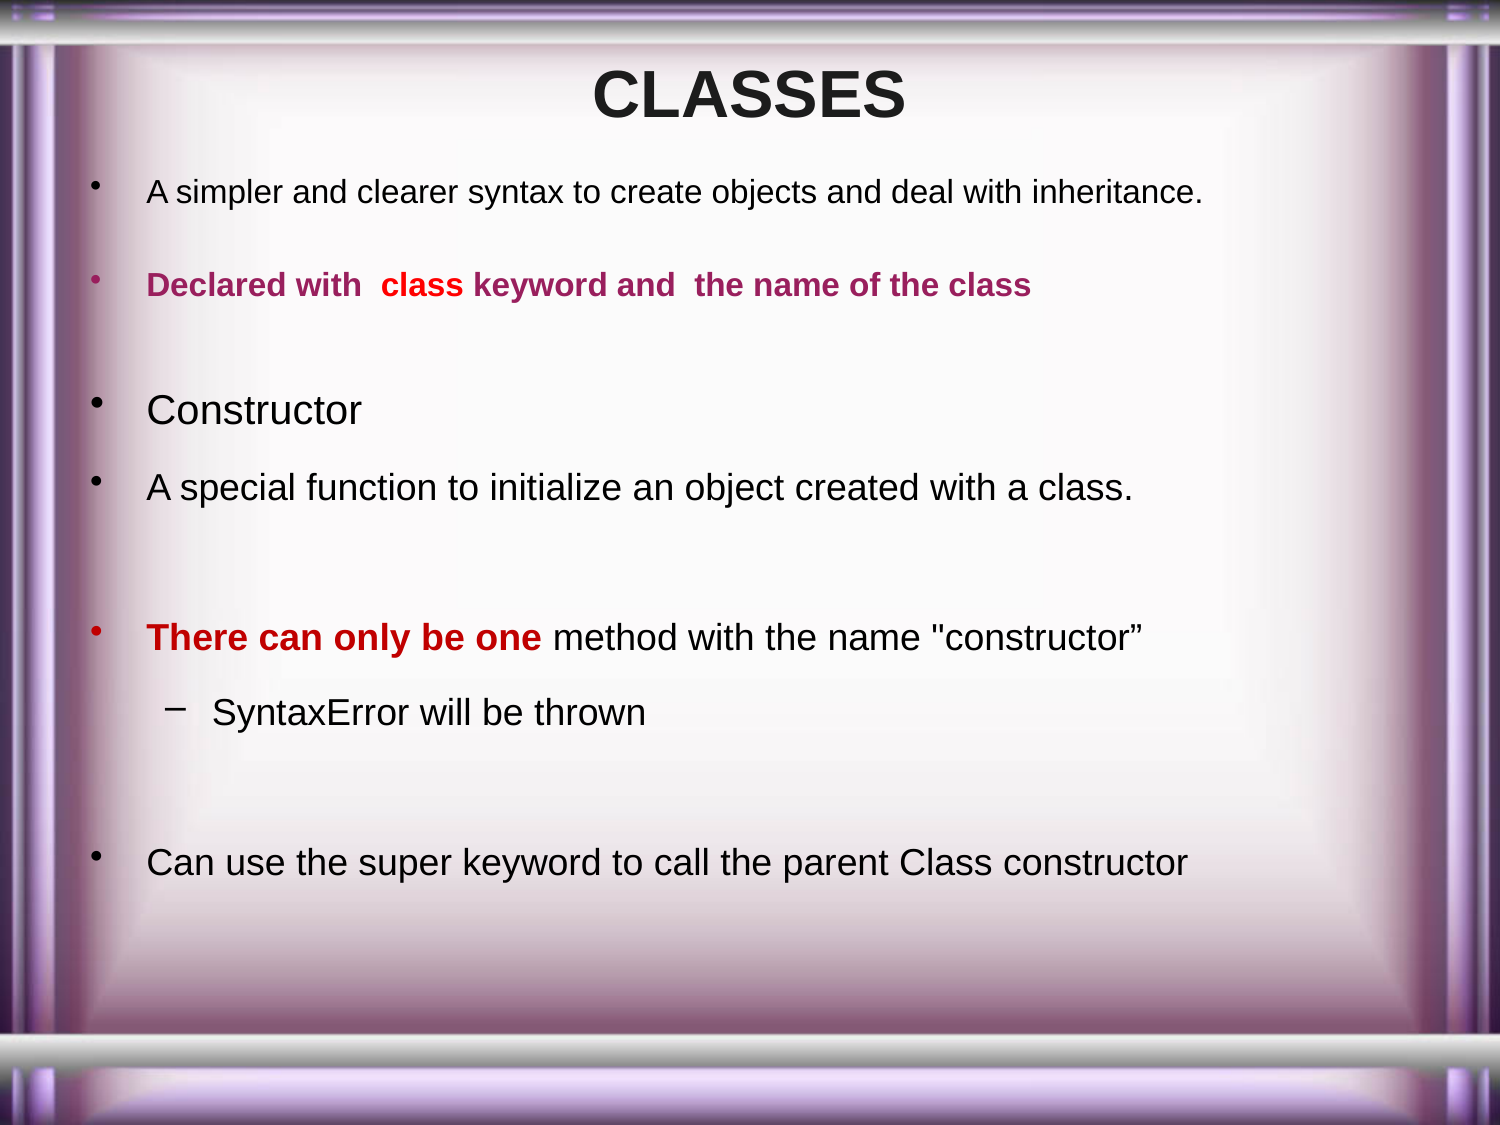

# CLASSES
A simpler and clearer syntax to create objects and deal with inheritance.

Declared with  class keyword and  the name of the class

Constructor
A special function to initialize an object created with a class.

There can only be one method with the name "constructor”
SyntaxError will be thrown

Can use the super keyword to call the parent Class constructor